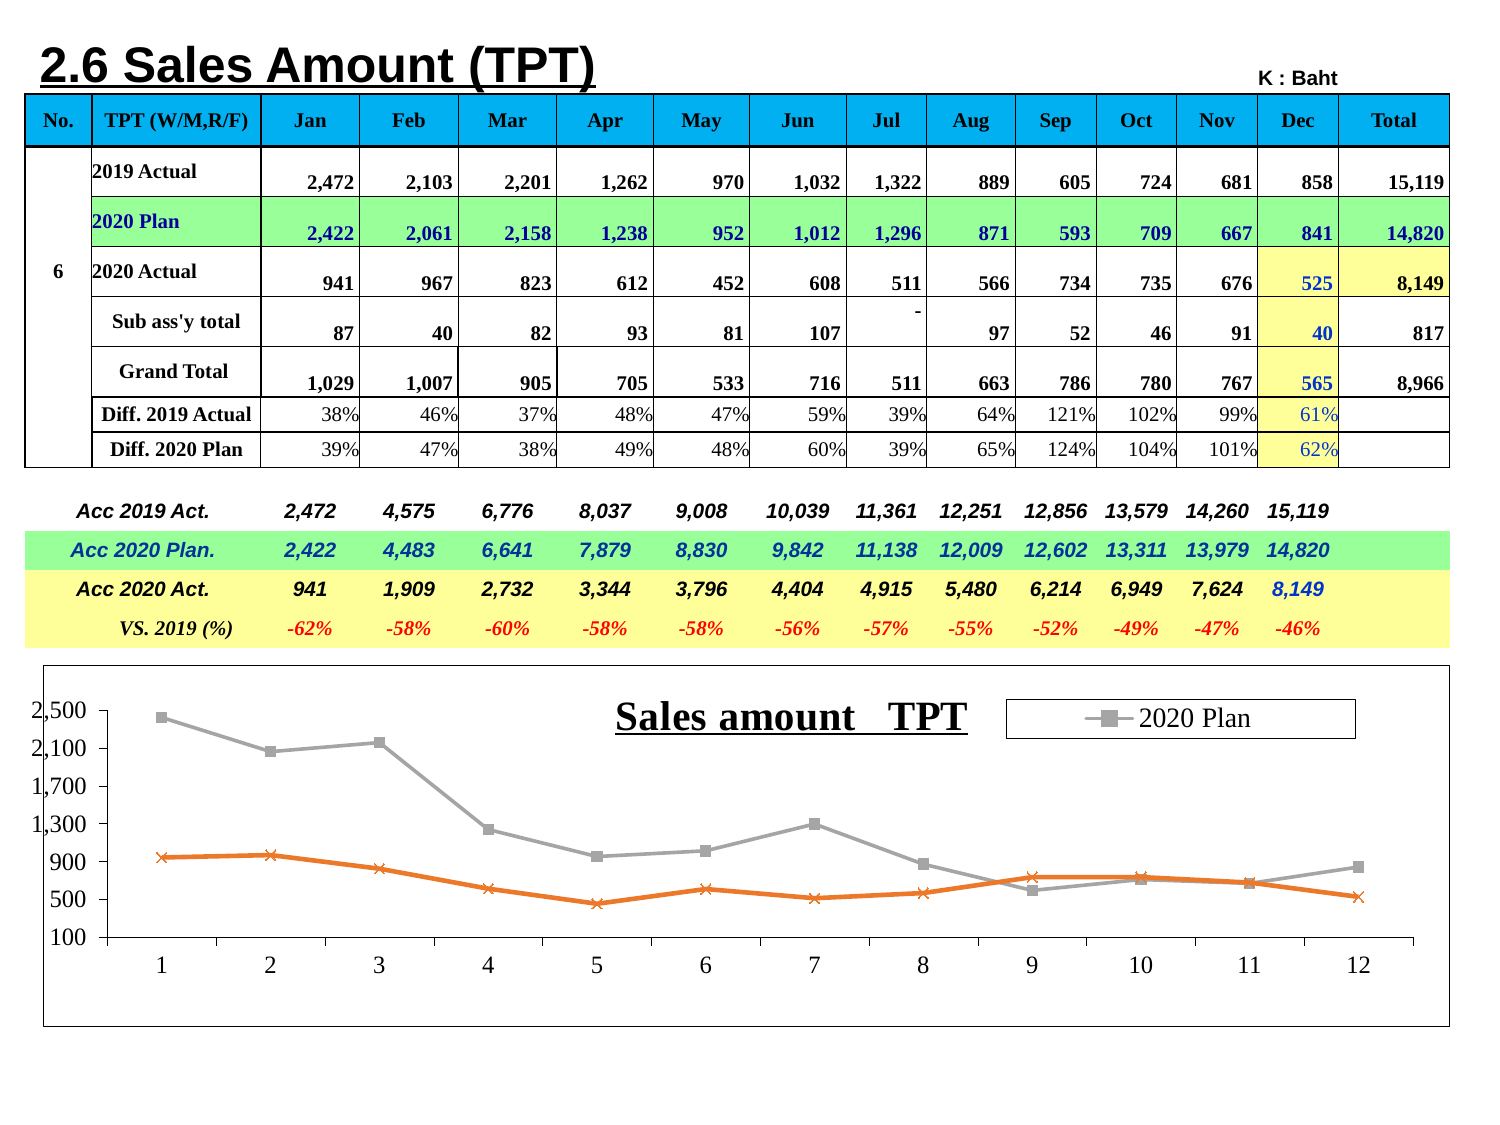

2.6 Sales Amount (TPT)
|  |  |  |  |  |  |  |  |  |  |  |  |  | K : Baht |  |
| --- | --- | --- | --- | --- | --- | --- | --- | --- | --- | --- | --- | --- | --- | --- |
| No. | TPT (W/M,R/F) | Jan | Feb | Mar | Apr | May | Jun | Jul | Aug | Sep | Oct | Nov | Dec | Total |
|  | 2019 Actual | 2,472 | 2,103 | 2,201 | 1,262 | 970 | 1,032 | 1,322 | 889 | 605 | 724 | 681 | 858 | 15,119 |
|  | 2020 Plan | 2,422 | 2,061 | 2,158 | 1,238 | 952 | 1,012 | 1,296 | 871 | 593 | 709 | 667 | 841 | 14,820 |
| 6 | 2020 Actual | 941 | 967 | 823 | 612 | 452 | 608 | 511 | 566 | 734 | 735 | 676 | 525 | 8,149 |
|  | Sub ass'y total | 87 | 40 | 82 | 93 | 81 | 107 | - | 97 | 52 | 46 | 91 | 40 | 817 |
|  | Grand Total | 1,029 | 1,007 | 905 | 705 | 533 | 716 | 511 | 663 | 786 | 780 | 767 | 565 | 8,966 |
|  | Diff. 2019 Actual | 38% | 46% | 37% | 48% | 47% | 59% | 39% | 64% | 121% | 102% | 99% | 61% |  |
|  | Diff. 2020 Plan | 39% | 47% | 38% | 49% | 48% | 60% | 39% | 65% | 124% | 104% | 101% | 62% |  |
|  |  |  |  |  |  |  |  |  |  |  |  |  |  |  |
| Acc 2019 Act. |  | 2,472 | 4,575 | 6,776 | 8,037 | 9,008 | 10,039 | 11,361 | 12,251 | 12,856 | 13,579 | 14,260 | 15,119 |  |
| Acc 2020 Plan. |  | 2,422 | 4,483 | 6,641 | 7,879 | 8,830 | 9,842 | 11,138 | 12,009 | 12,602 | 13,311 | 13,979 | 14,820 |  |
| Acc 2020 Act. |  | 941 | 1,909 | 2,732 | 3,344 | 3,796 | 4,404 | 4,915 | 5,480 | 6,214 | 6,949 | 7,624 | 8,149 |  |
|  | VS. 2019 (%) | -62% | -58% | -60% | -58% | -58% | -56% | -57% | -55% | -52% | -49% | -47% | -46% |  |

### Chart: Sales amount   TPT

| Category | 2020 Plan | 2020 Actual |
|---|---|---|
12